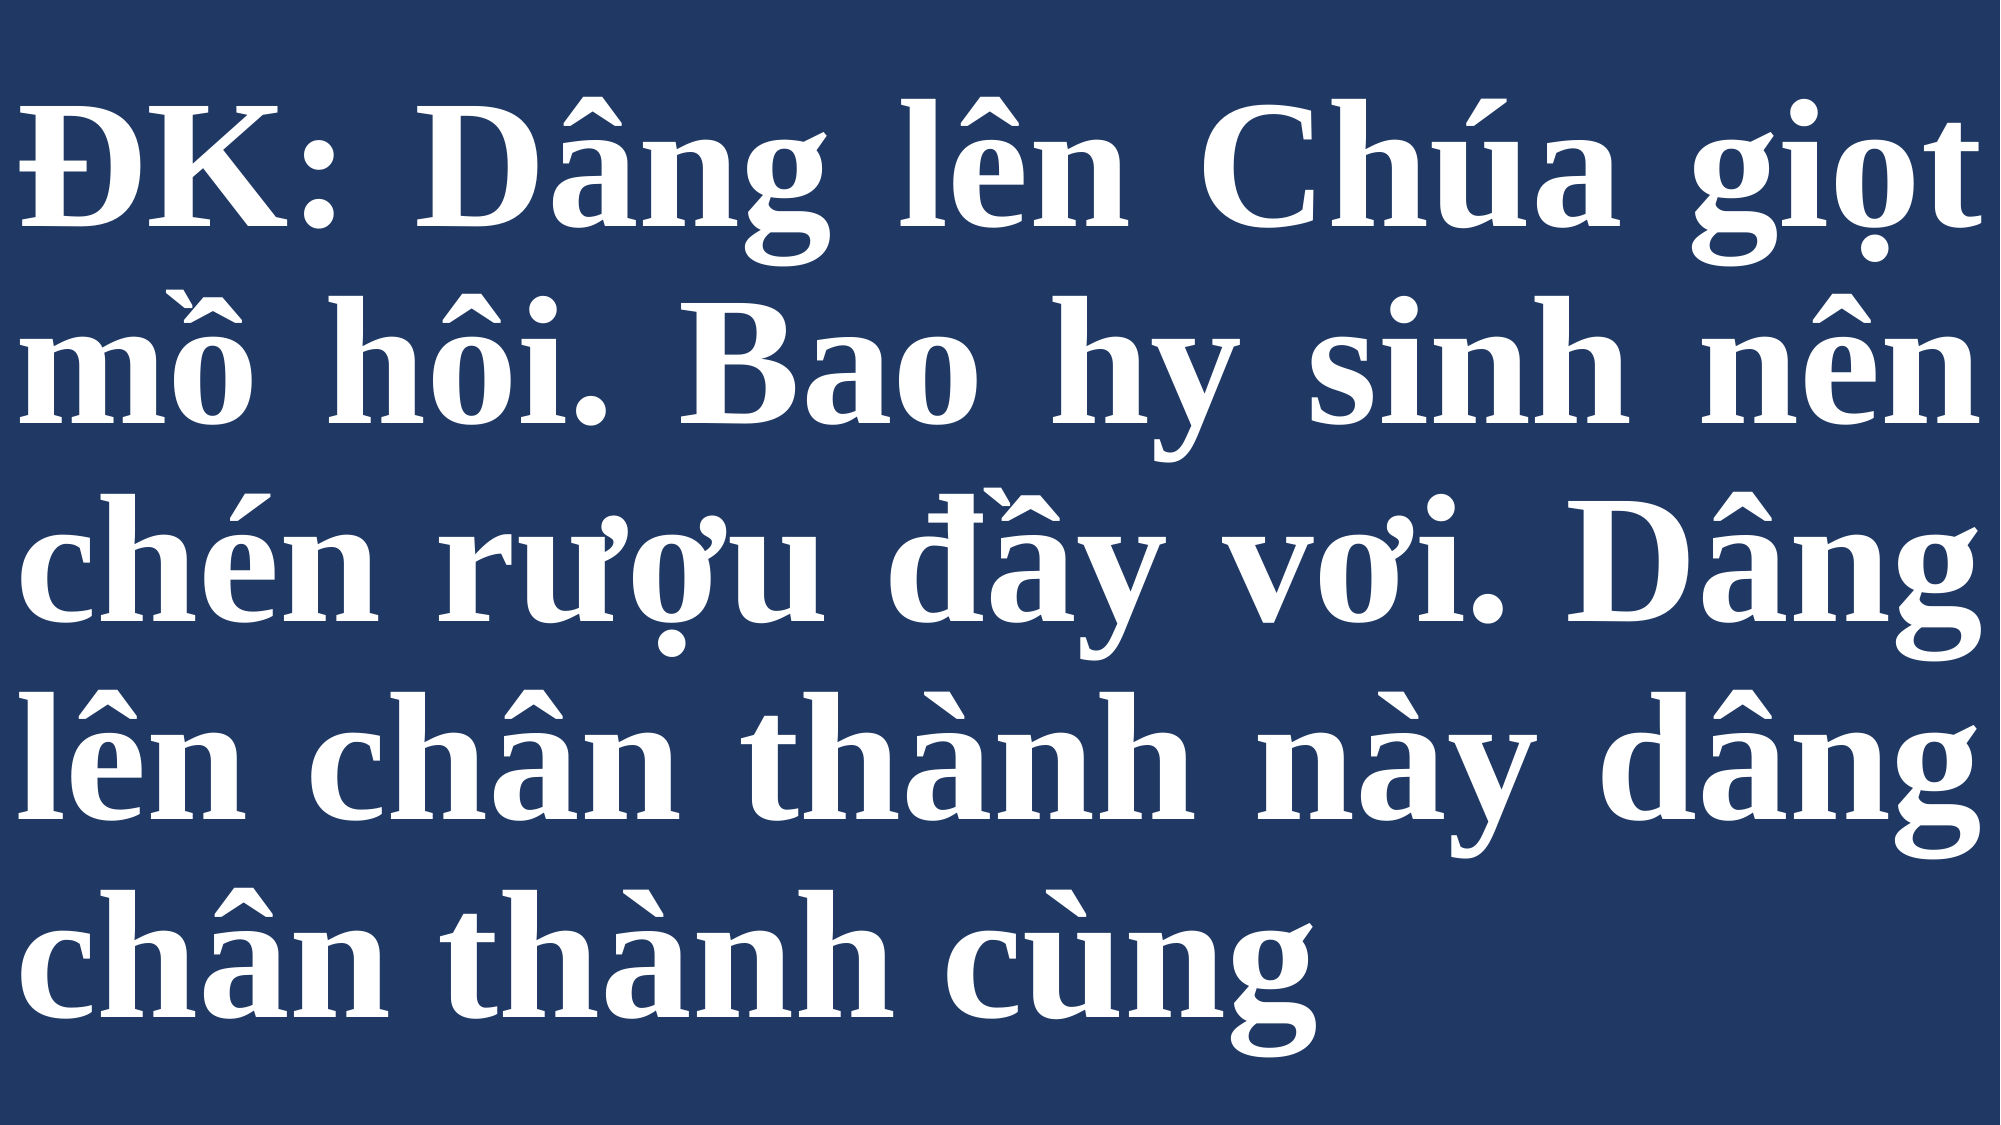

# ĐK: Dâng lên Chúa giọt mồ hôi. Bao hy sinh nên chén rượu đầy vơi. Dâng lên chân thành này dâng chân thành cùng